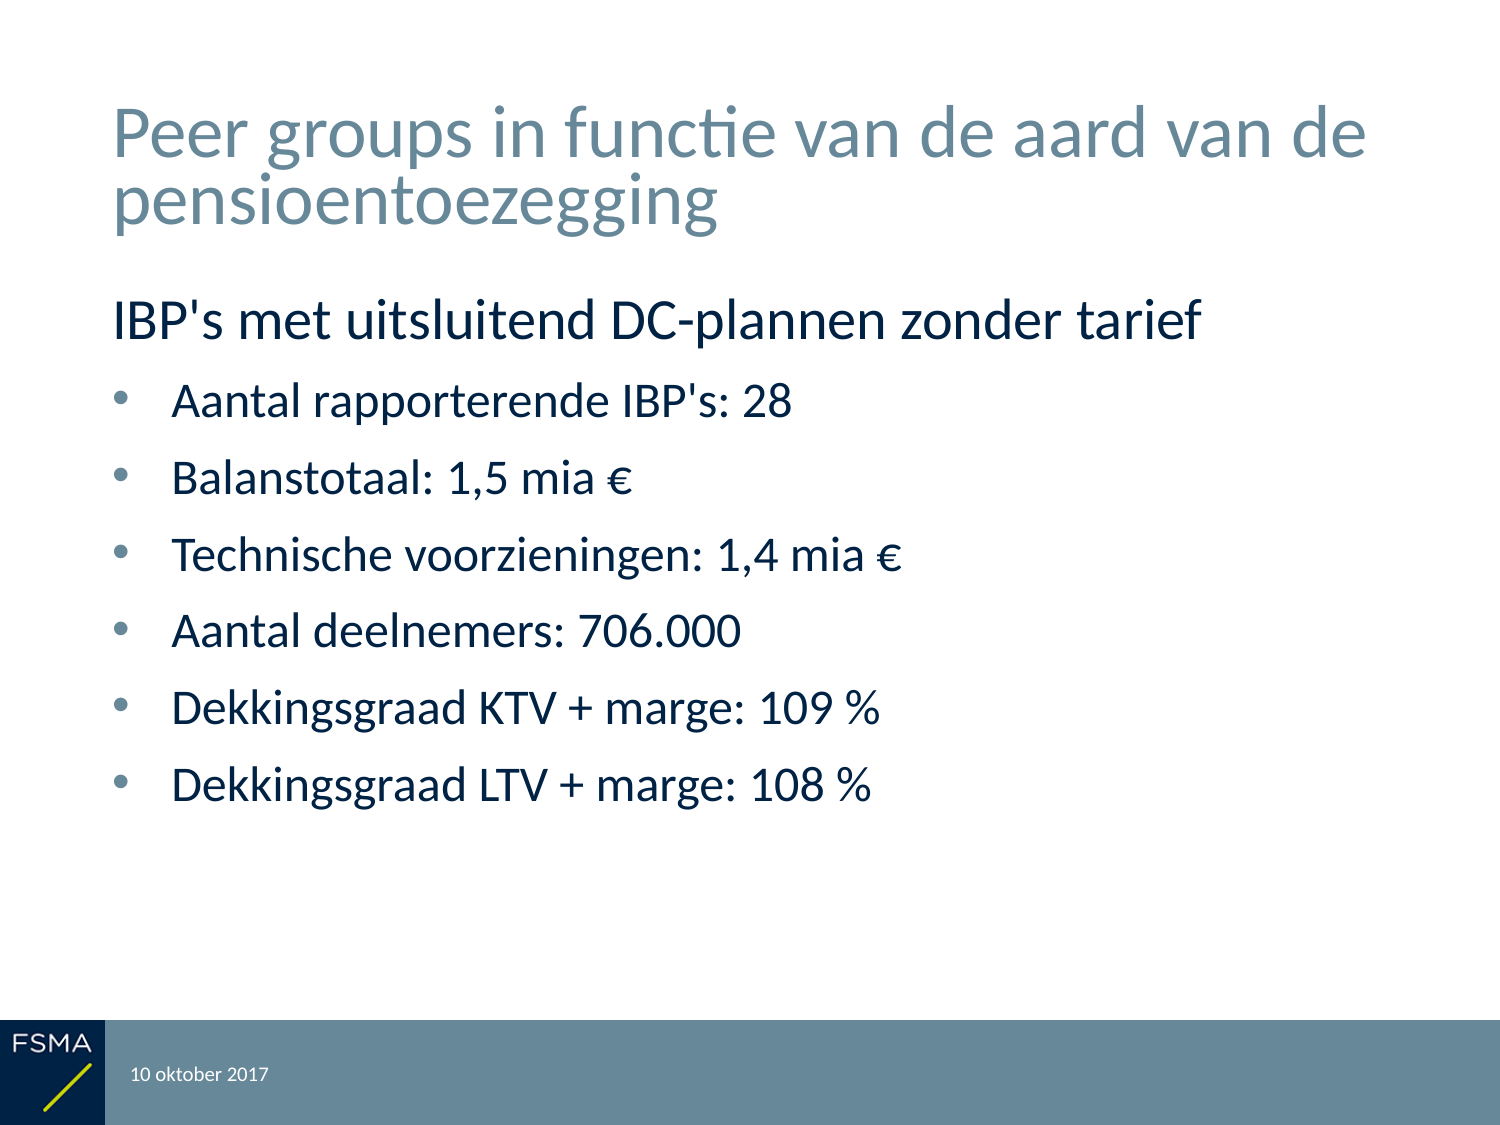

# Peer groups in functie van de aard van de pensioentoezegging
IBP's met uitsluitend DC-plannen zonder tarief
Aantal rapporterende IBP's: 28
Balanstotaal: 1,5 mia €
Technische voorzieningen: 1,4 mia €
Aantal deelnemers: 706.000
Dekkingsgraad KTV + marge: 109 %
Dekkingsgraad LTV + marge: 108 %
10 oktober 2017
Rapportering over het boekjaar 2016
37